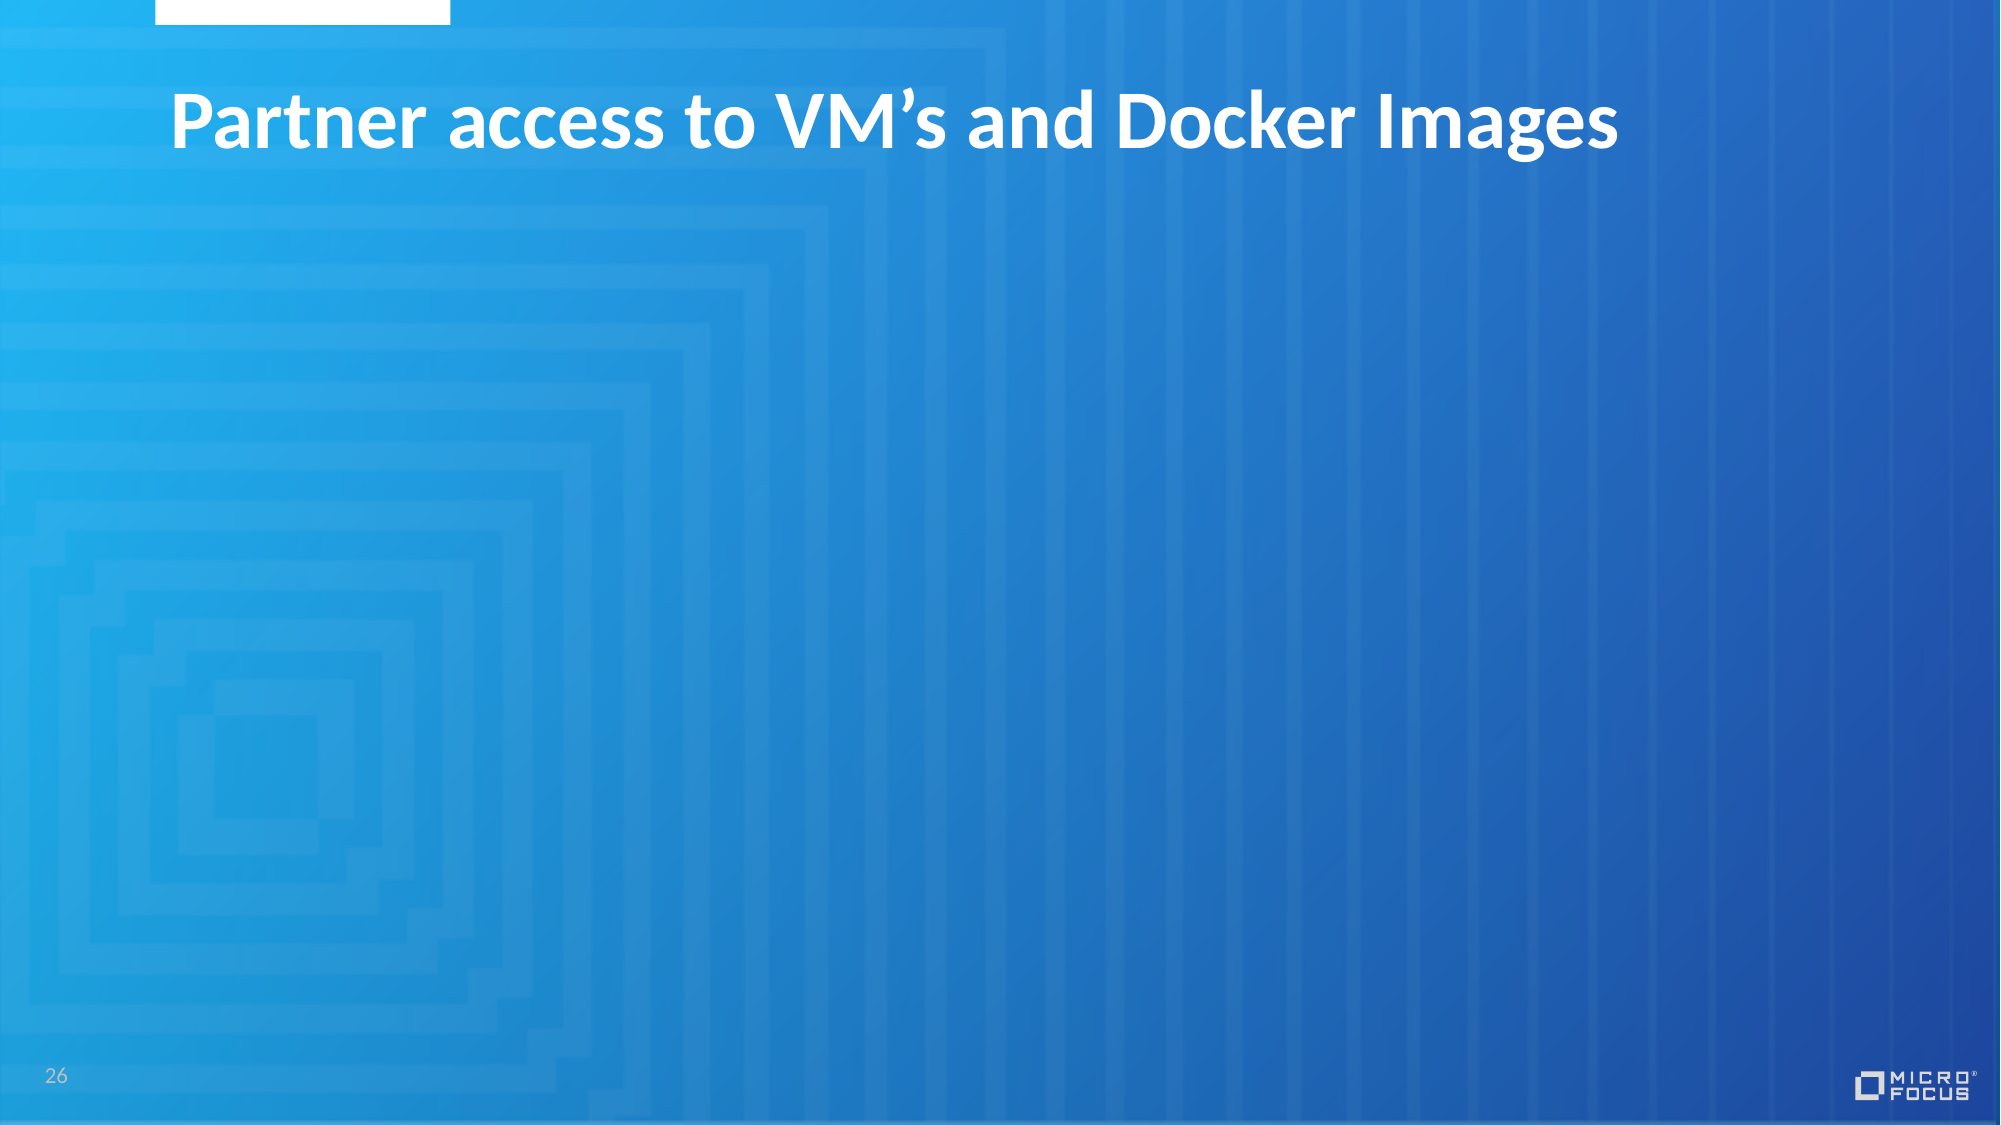

# Partner access to VM’s and Docker Images
26